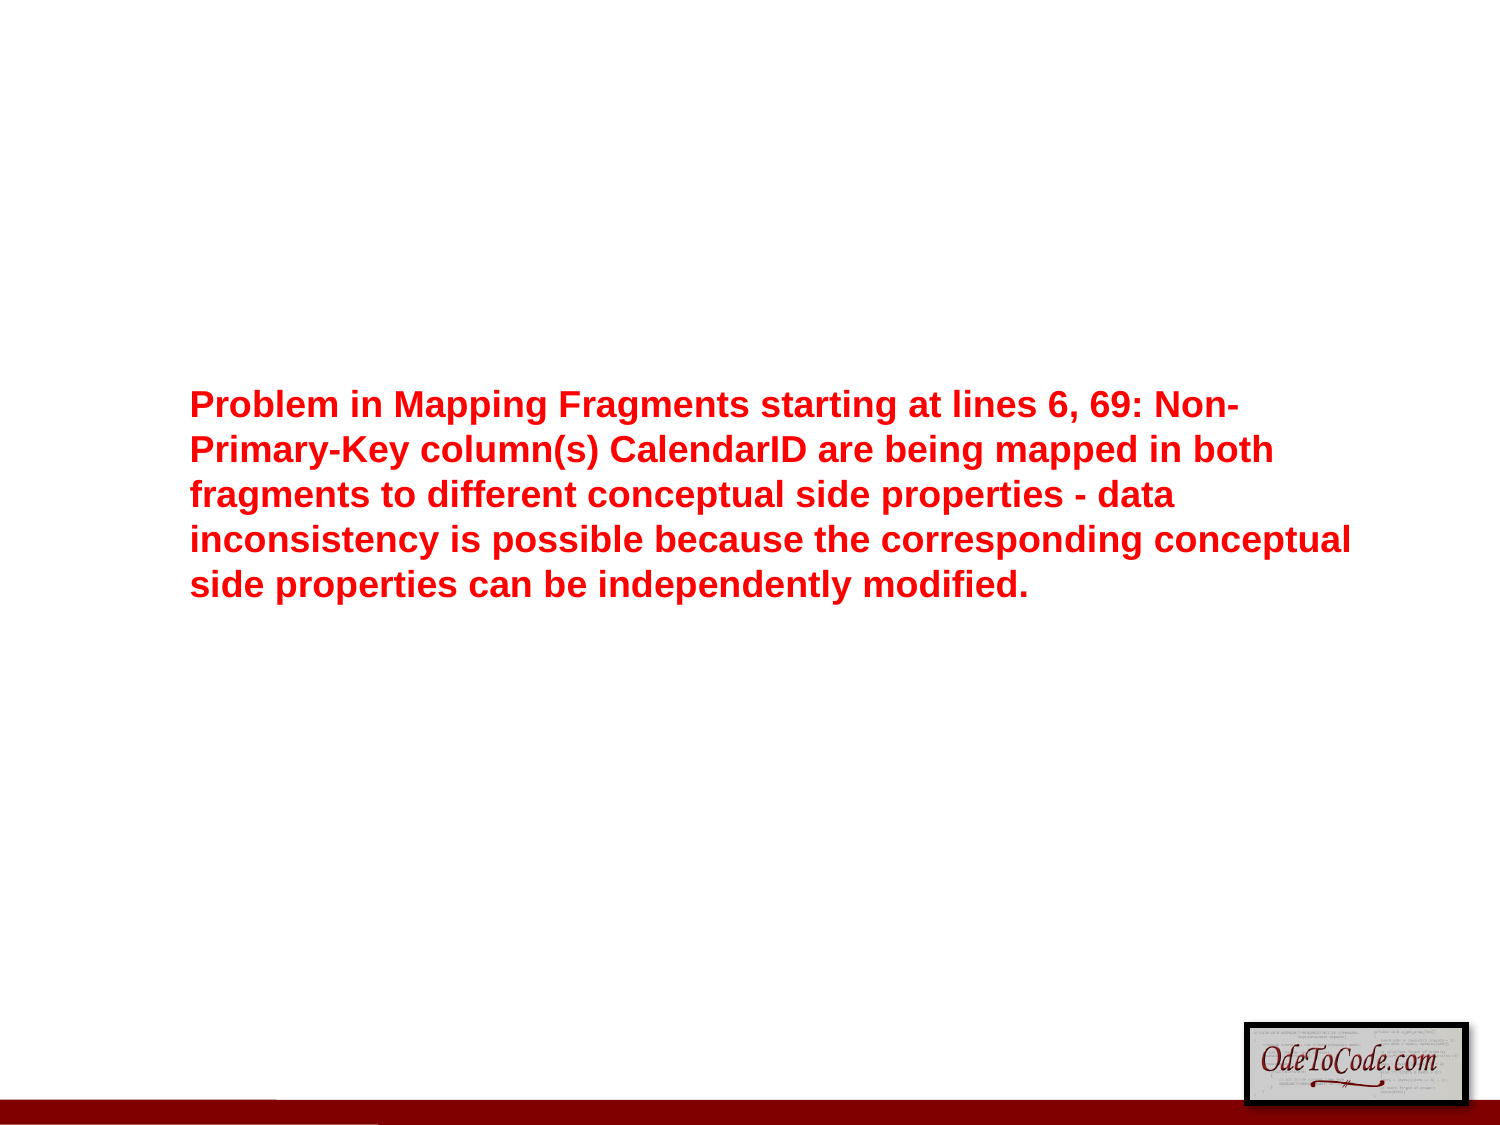

#

Problem in Mapping Fragments starting at lines 6, 69: Non-Primary-Key column(s) CalendarID are being mapped in both fragments to different conceptual side properties - data inconsistency is possible because the corresponding conceptual side properties can be independently modified.